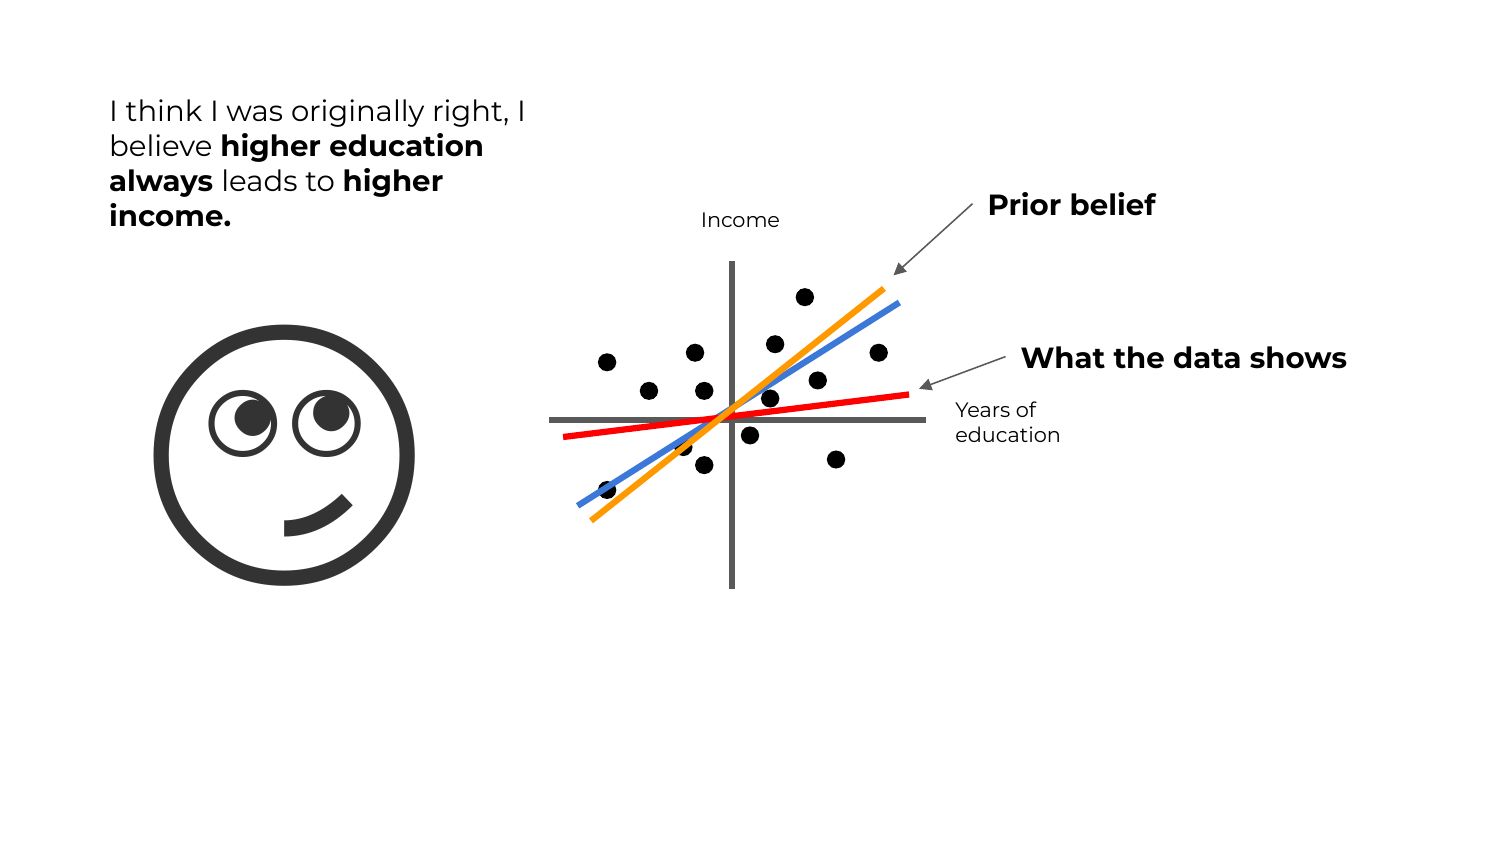

I think I was originally right, I believe higher education always leads to higher income.
Prior belief
Income
🙄

What the data shows

Years of education